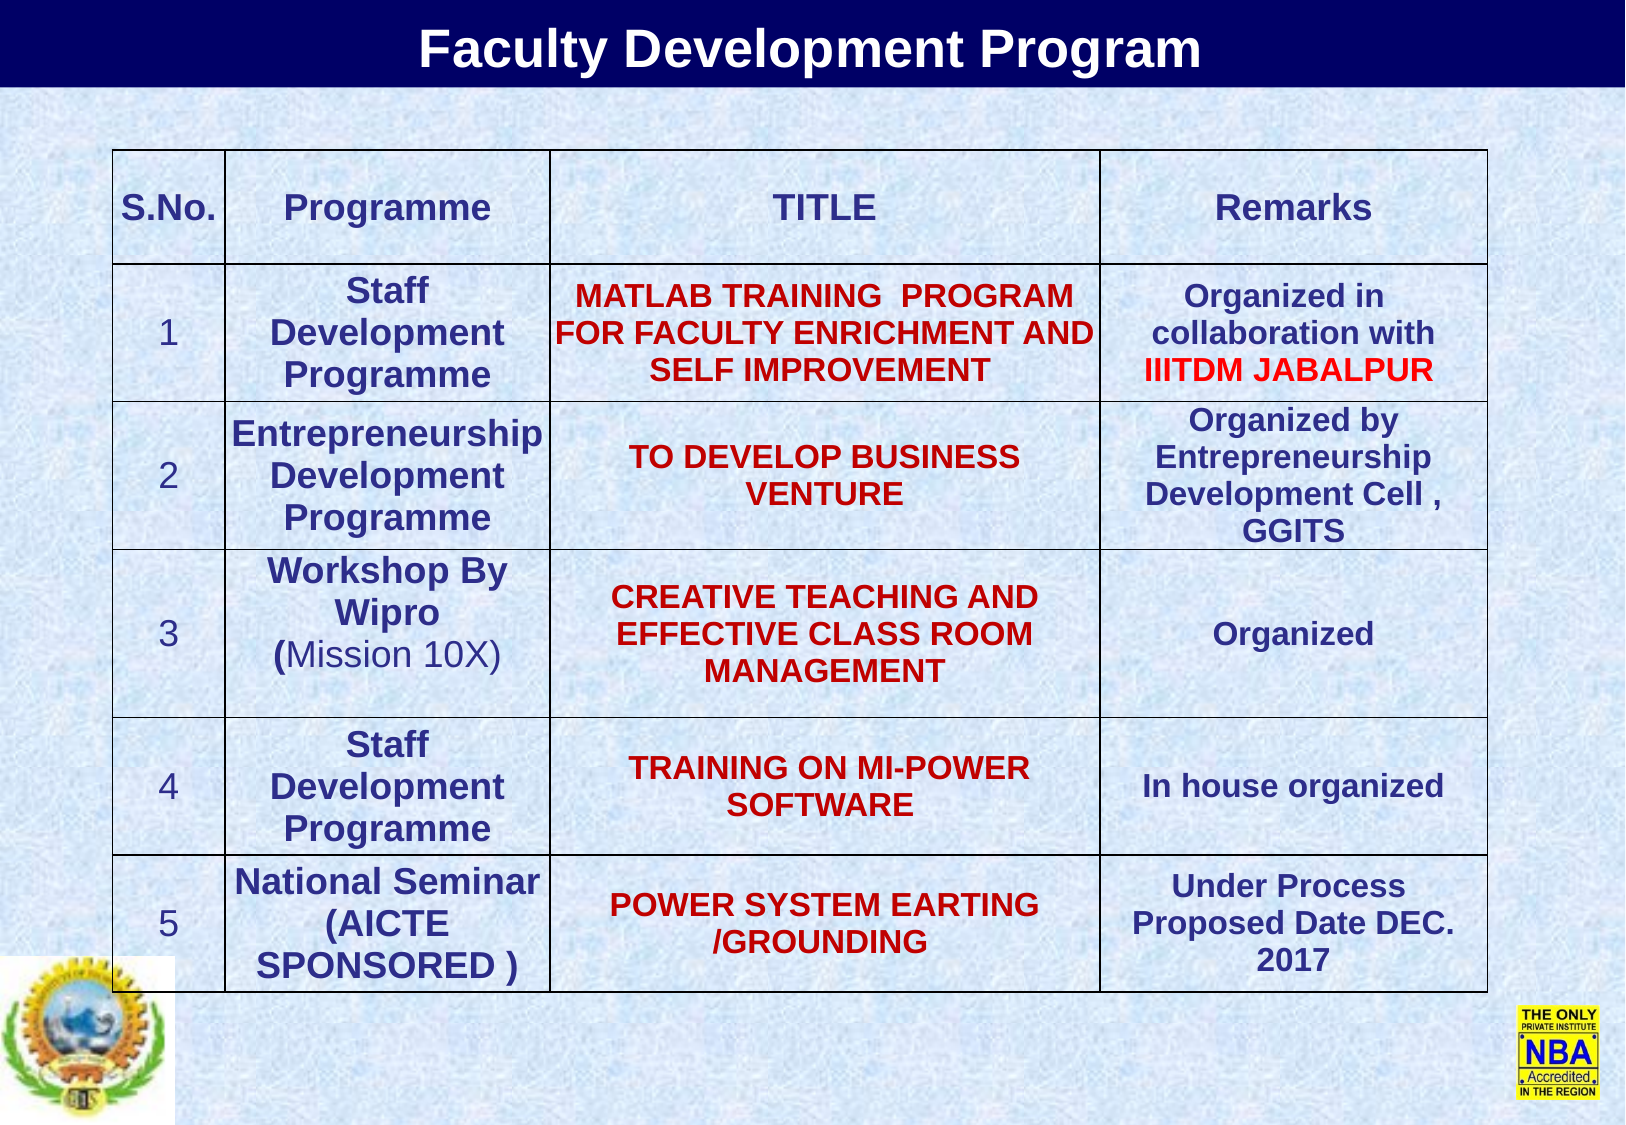

Faculty Development Program
| S.No. | Programme | TITLE | Remarks |
| --- | --- | --- | --- |
| 1 | Staff Development Programme | MATLAB TRAINING PROGRAM FOR FACULTY ENRICHMENT AND SELF IMPROVEMENT | Organized in collaboration with IIITDM JABALPUR |
| 2 | Entrepreneurship Development Programme | TO DEVELOP BUSINESS VENTURE | Organized by Entrepreneurship Development Cell , GGITS |
| 3 | Workshop By Wipro (Mission 10X) | CREATIVE TEACHING AND EFFECTIVE CLASS ROOM MANAGEMENT | Organized |
| 4 | Staff Development Programme | TRAINING ON MI-POWER SOFTWARE | In house organized |
| 5 | National Seminar (AICTE SPONSORED ) | POWER SYSTEM EARTING /GROUNDING | Under Process Proposed Date DEC. 2017 |